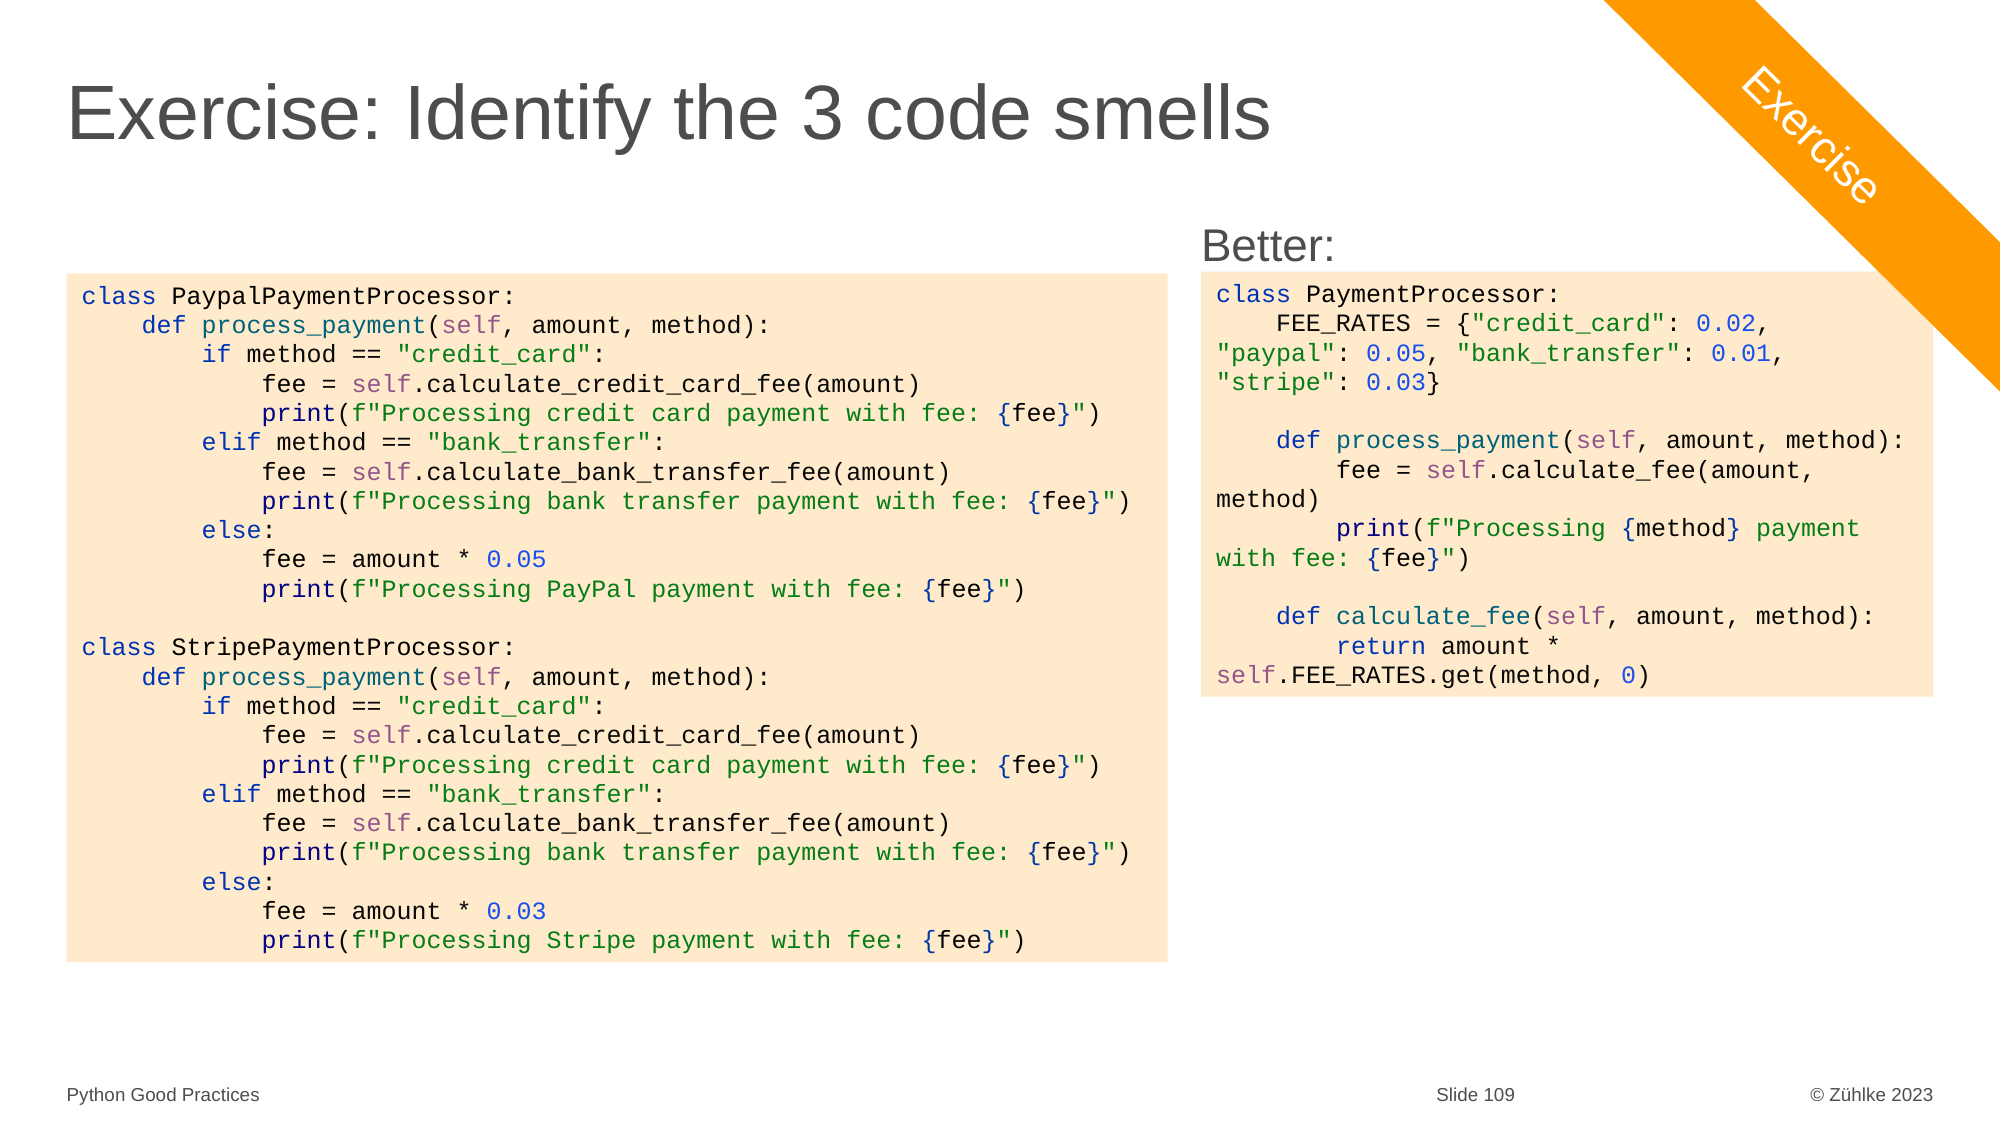

# Exercise: Identify the 3 code smells
Exercise

Better:
class PaypalPaymentProcessor:
    def process_payment(self, amount, method):
        if method == "credit_card":
            fee = self.calculate_credit_card_fee(amount)
            print(f"Processing credit card payment with fee: {fee}")
        elif method == "bank_transfer":
            fee = self.calculate_bank_transfer_fee(amount)
            print(f"Processing bank transfer payment with fee: {fee}")
        else:
            fee = amount * 0.05
            print(f"Processing PayPal payment with fee: {fee}")
class StripePaymentProcessor:
    def process_payment(self, amount, method):
        if method == "credit_card":
            fee = self.calculate_credit_card_fee(amount)
            print(f"Processing credit card payment with fee: {fee}")
        elif method == "bank_transfer":
            fee = self.calculate_bank_transfer_fee(amount)
            print(f"Processing bank transfer payment with fee: {fee}")
        else:
            fee = amount * 0.03
            print(f"Processing Stripe payment with fee: {fee}")
class PaymentProcessor:
    FEE_RATES = {"credit_card": 0.02, "paypal": 0.05, "bank_transfer": 0.01, "stripe": 0.03}
    def process_payment(self, amount, method):
        fee = self.calculate_fee(amount, method)
        print(f"Processing {method} payment with fee: {fee}")
    def calculate_fee(self, amount, method):
        return amount * self.FEE_RATES.get(method, 0)
Duplicate code
Magic strings/numbers
Dead code
High coupling/low cohesion
High coupling/low cohesion to a library